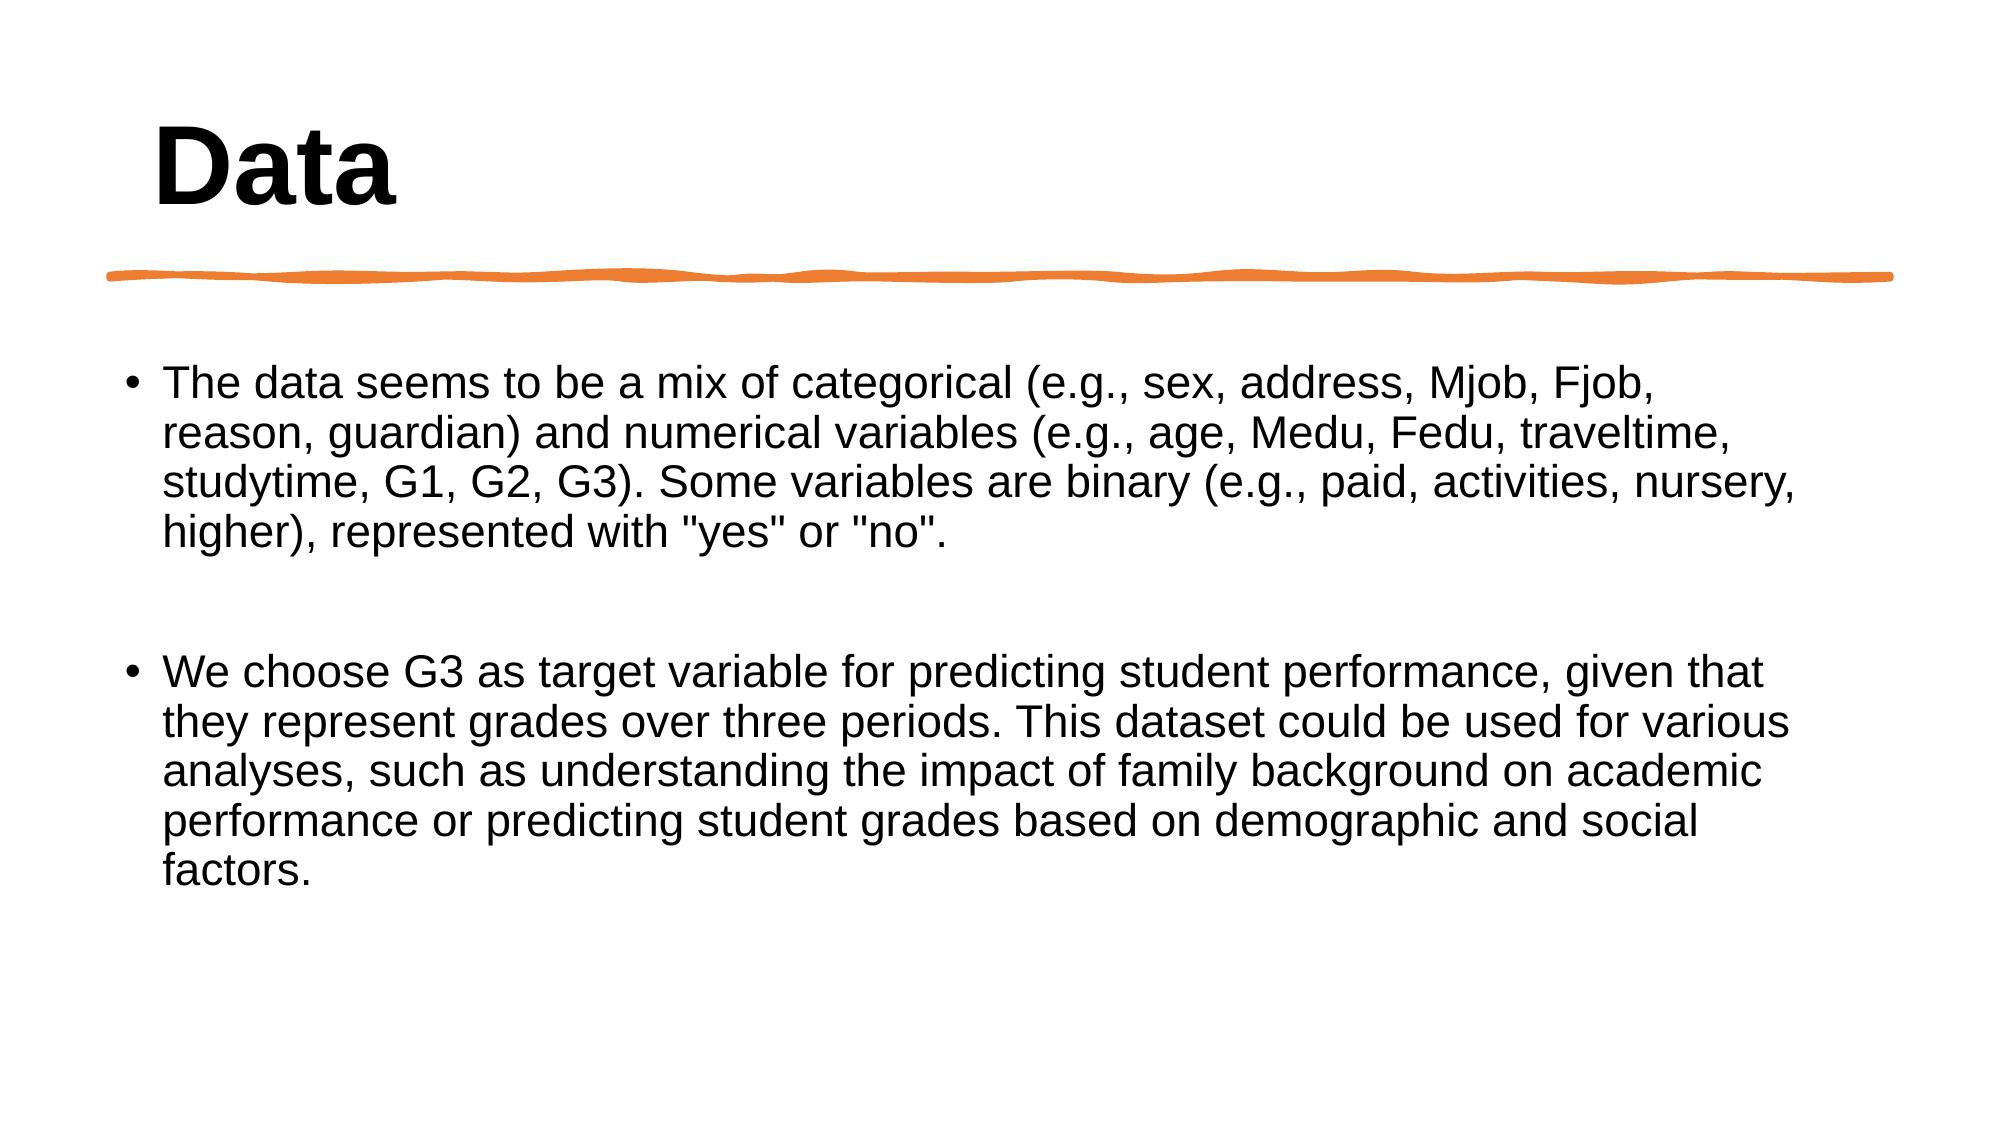

# Data

The data seems to be a mix of categorical (e.g., sex, address, Mjob, Fjob, reason, guardian) and numerical variables (e.g., age, Medu, Fedu, traveltime, studytime, G1, G2, G3). Some variables are binary (e.g., paid, activities, nursery, higher), represented with "yes" or "no".

We choose G3 as target variable for predicting student performance, given that they represent grades over three periods. This dataset could be used for various analyses, such as understanding the impact of family background on academic performance or predicting student grades based on demographic and social factors.